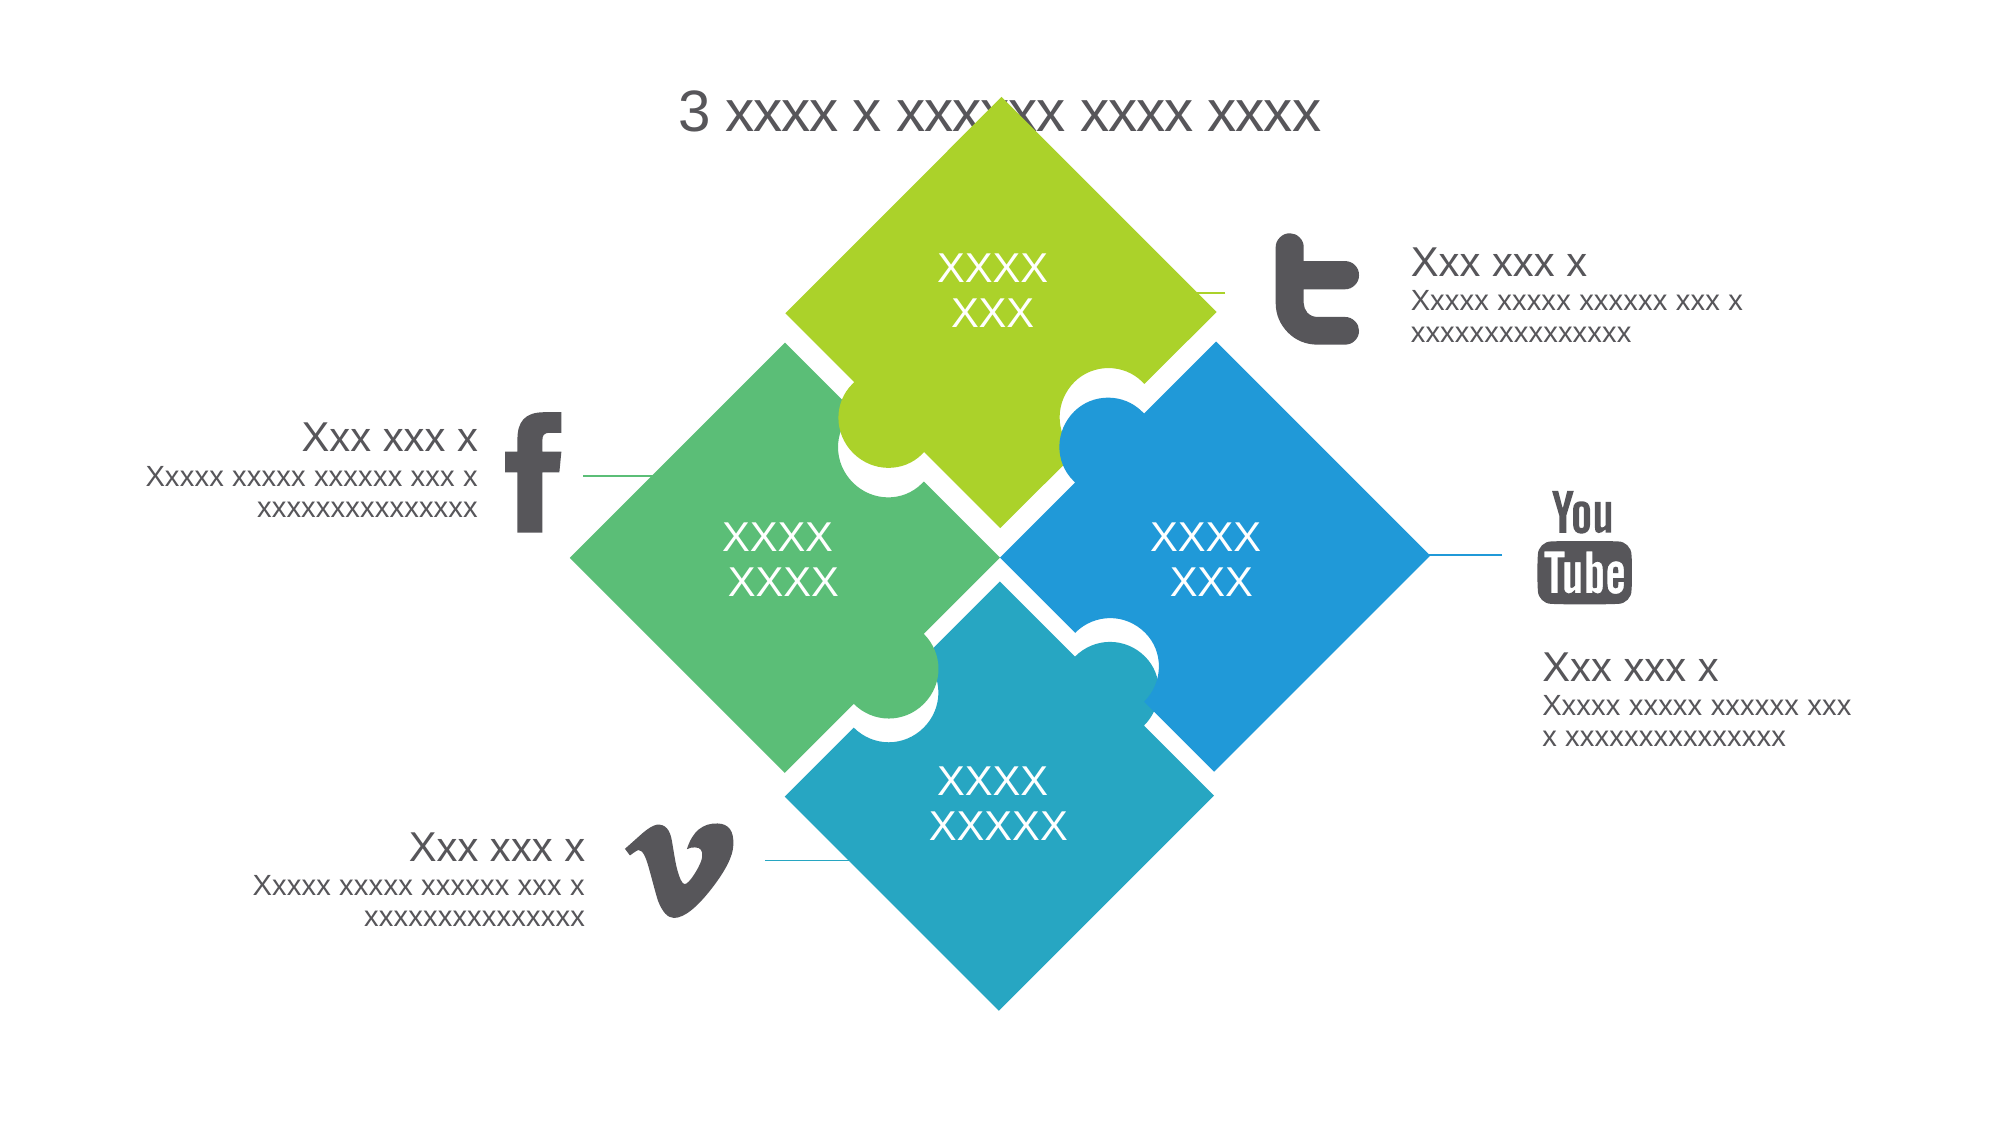

# 3 xxxx x xxxxxx xxxx xxxx

XXXX
XXX

XXXX
XXXX
XXXX
XXX

XXXX
XXXXX

Xxx xxx x
Xxxxx xxxxx xxxxxx xxx x xxxxxxxxxxxxxxx
Xxx xxx x
Xxxxx xxxxx xxxxxx xxx x xxxxxxxxxxxxxxx

Xxx xxx x
Xxxxx xxxxx xxxxxx xxx x xxxxxxxxxxxxxxx
Xxx xxx x
Xxxxx xxxxx xxxxxx xxx x xxxxxxxxxxxxxxx